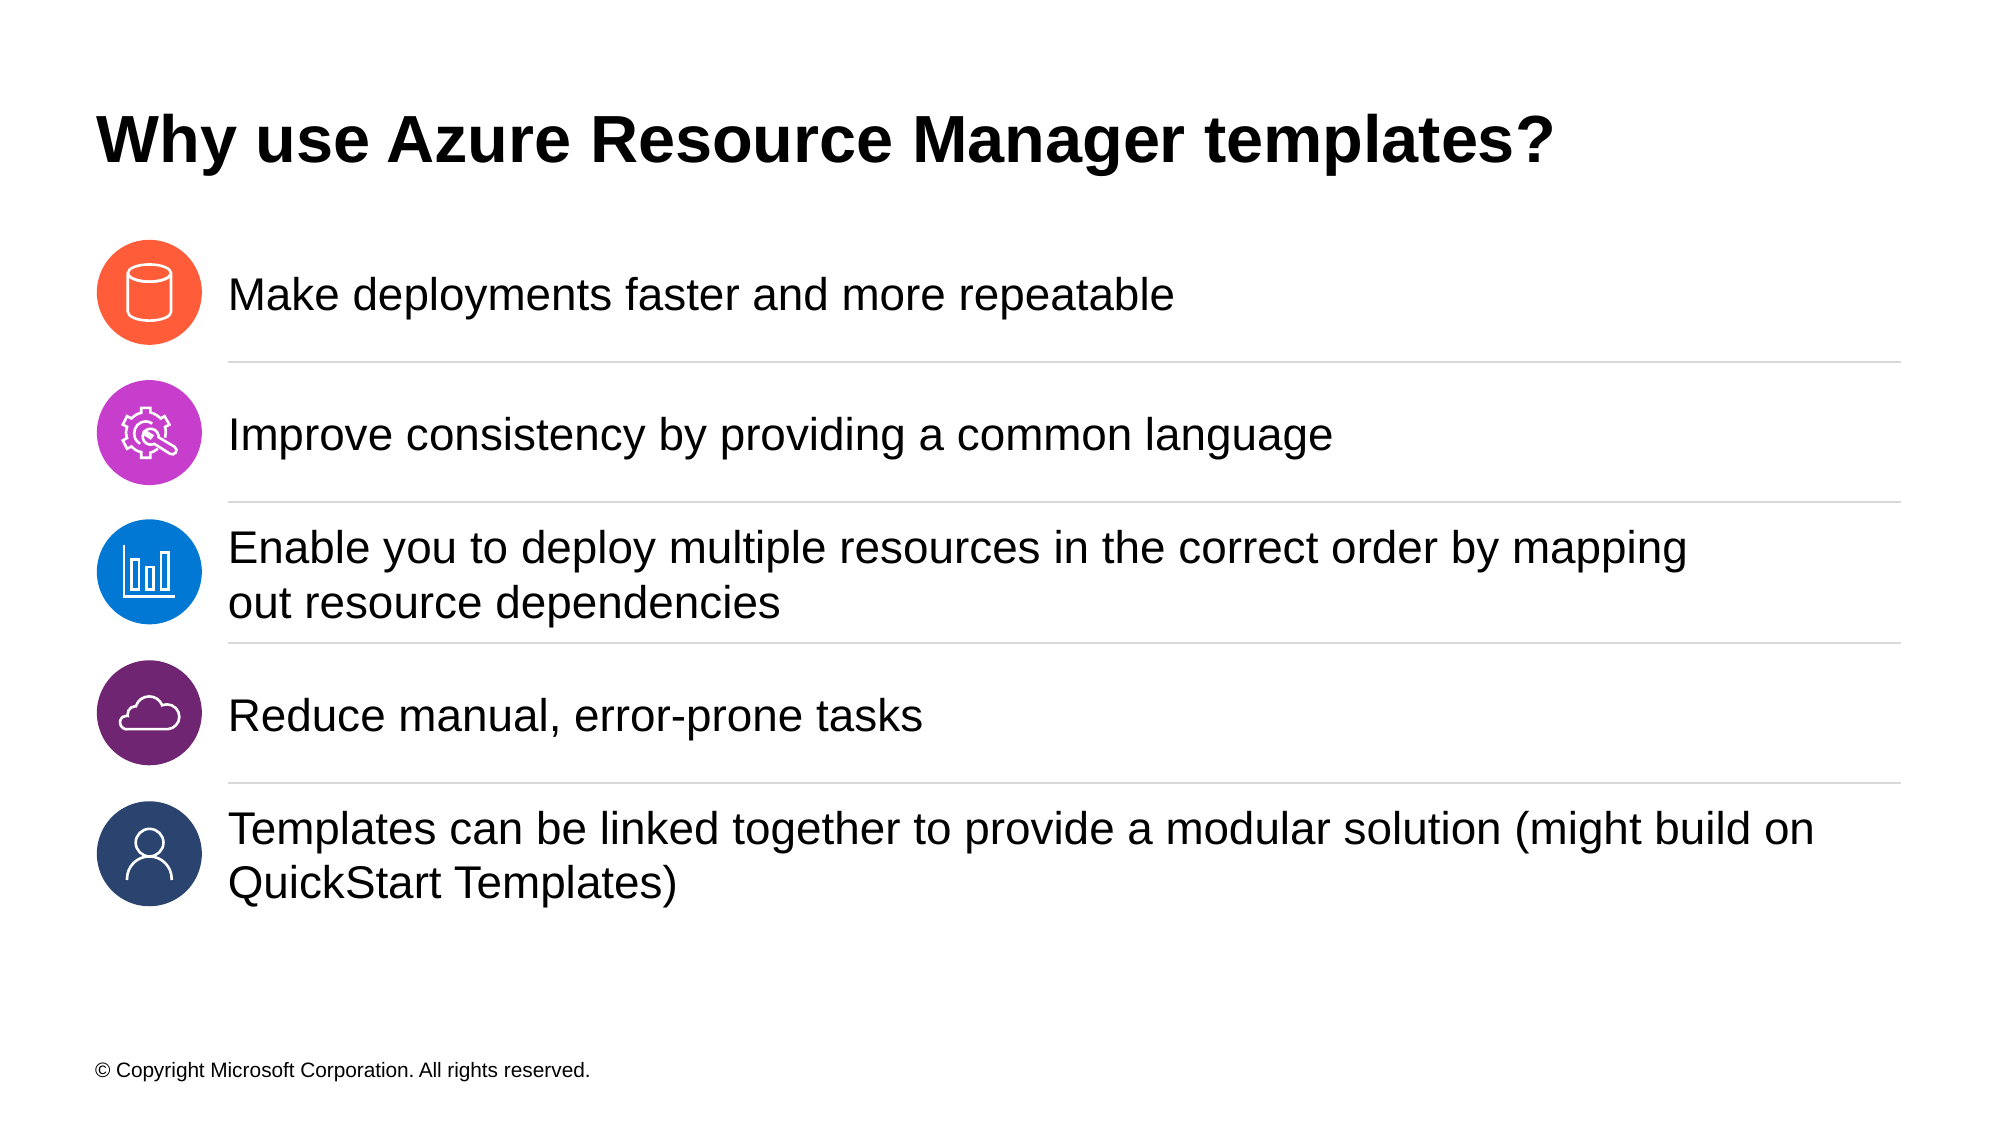

# Why use Azure Resource Manager templates?
Make deployments faster and more repeatable

Improve consistency by providing a common language

Enable you to deploy multiple resources in the correct order by mapping
out resource dependencies

Reduce manual, error-prone tasks

Templates can be linked together to provide a modular solution (might build on QuickStart Templates)